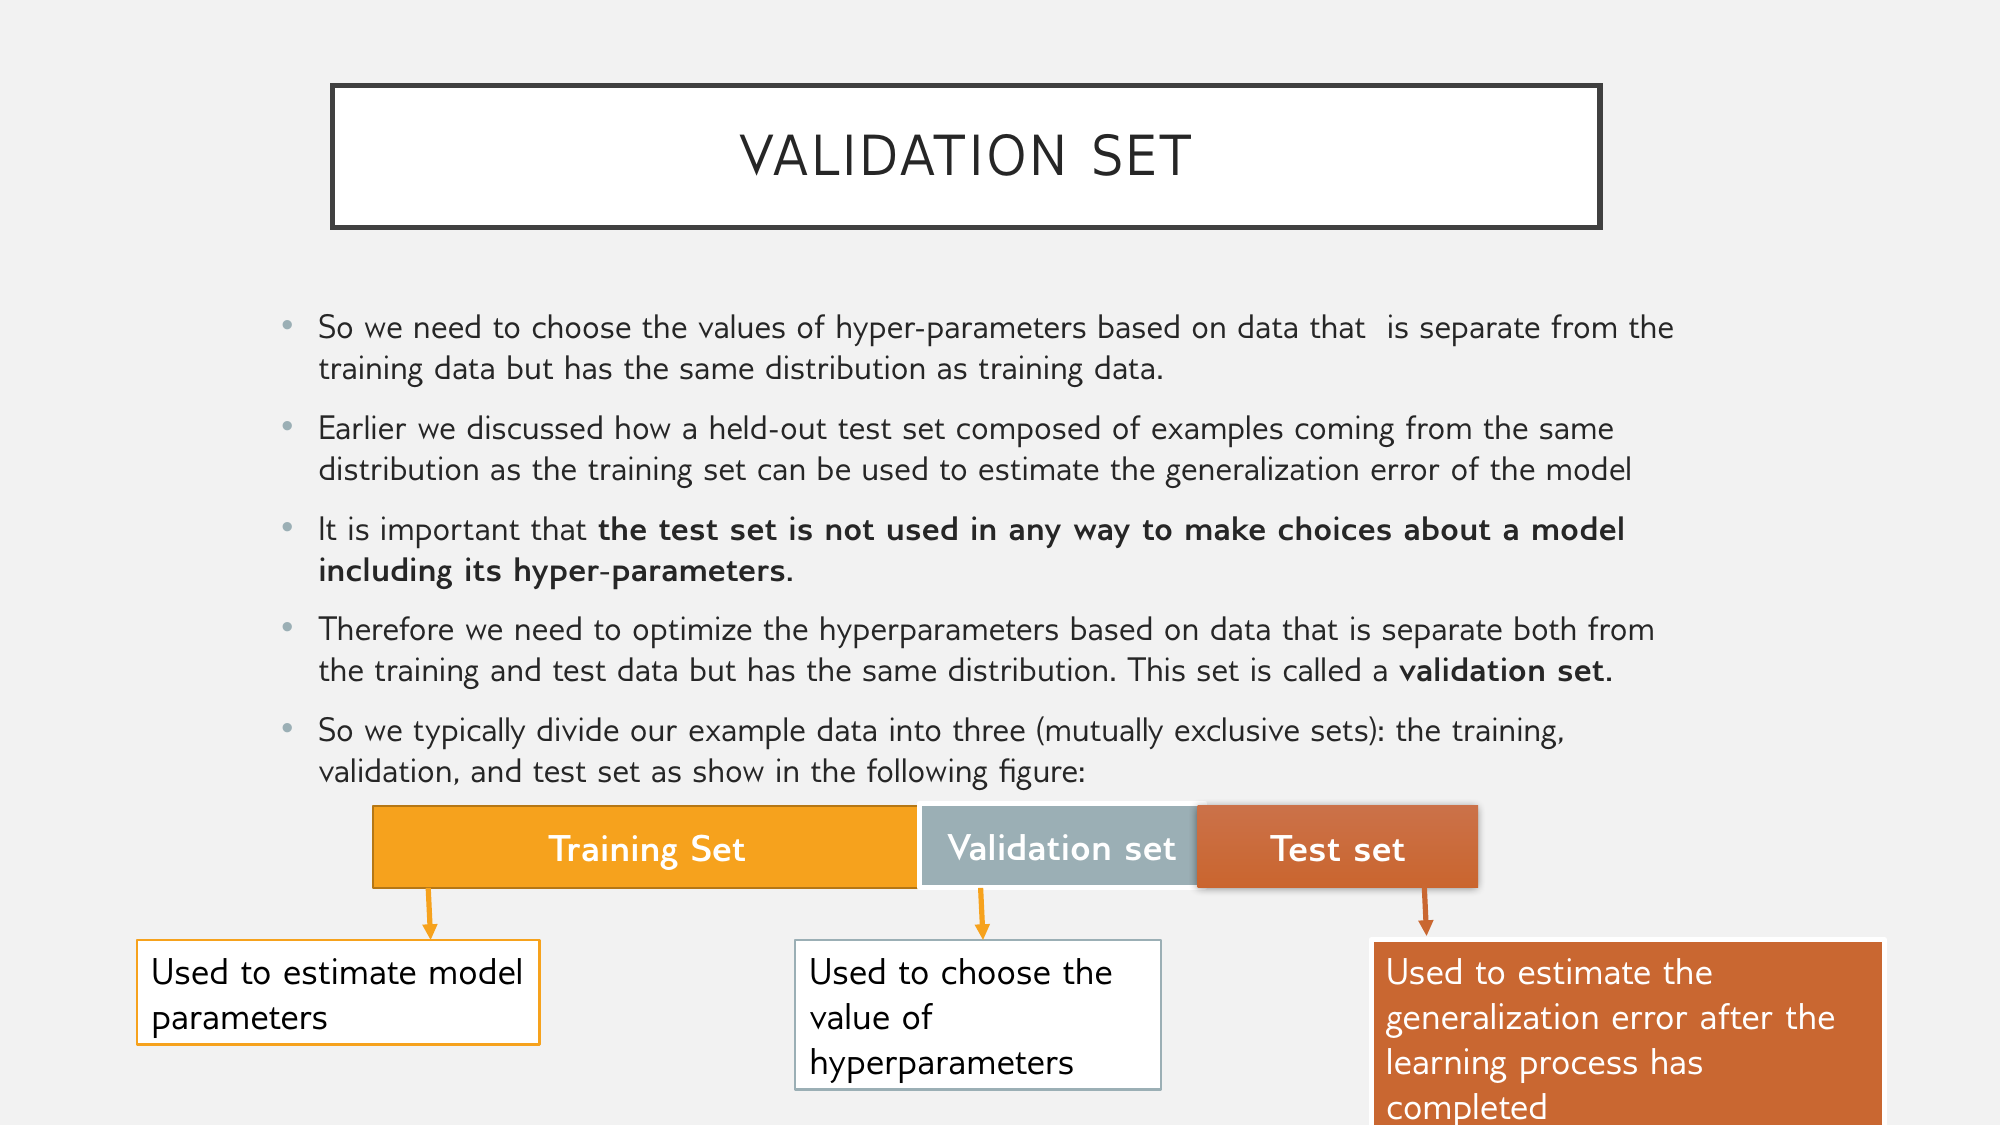

# Validation Set
So we need to choose the values of hyper-parameters based on data that  is separate from the training data but has the same distribution as training data.
Earlier we discussed how a held-out test set composed of examples coming from the same distribution as the training set can be used to estimate the generalization error of the model
It is important that the test set is not used in any way to make choices about a model including its hyper-parameters.
Therefore we need to optimize the hyperparameters based on data that is separate both from the training and test data but has the same distribution. This set is called a validation set.
So we typically divide our example data into three (mutually exclusive sets): the training, validation, and test set as show in the following figure:
Validation set
Test set
Training Set
Used to choose the value of hyperparameters
Used to estimate the generalization error after the learning process has completed
Used to estimate model parameters